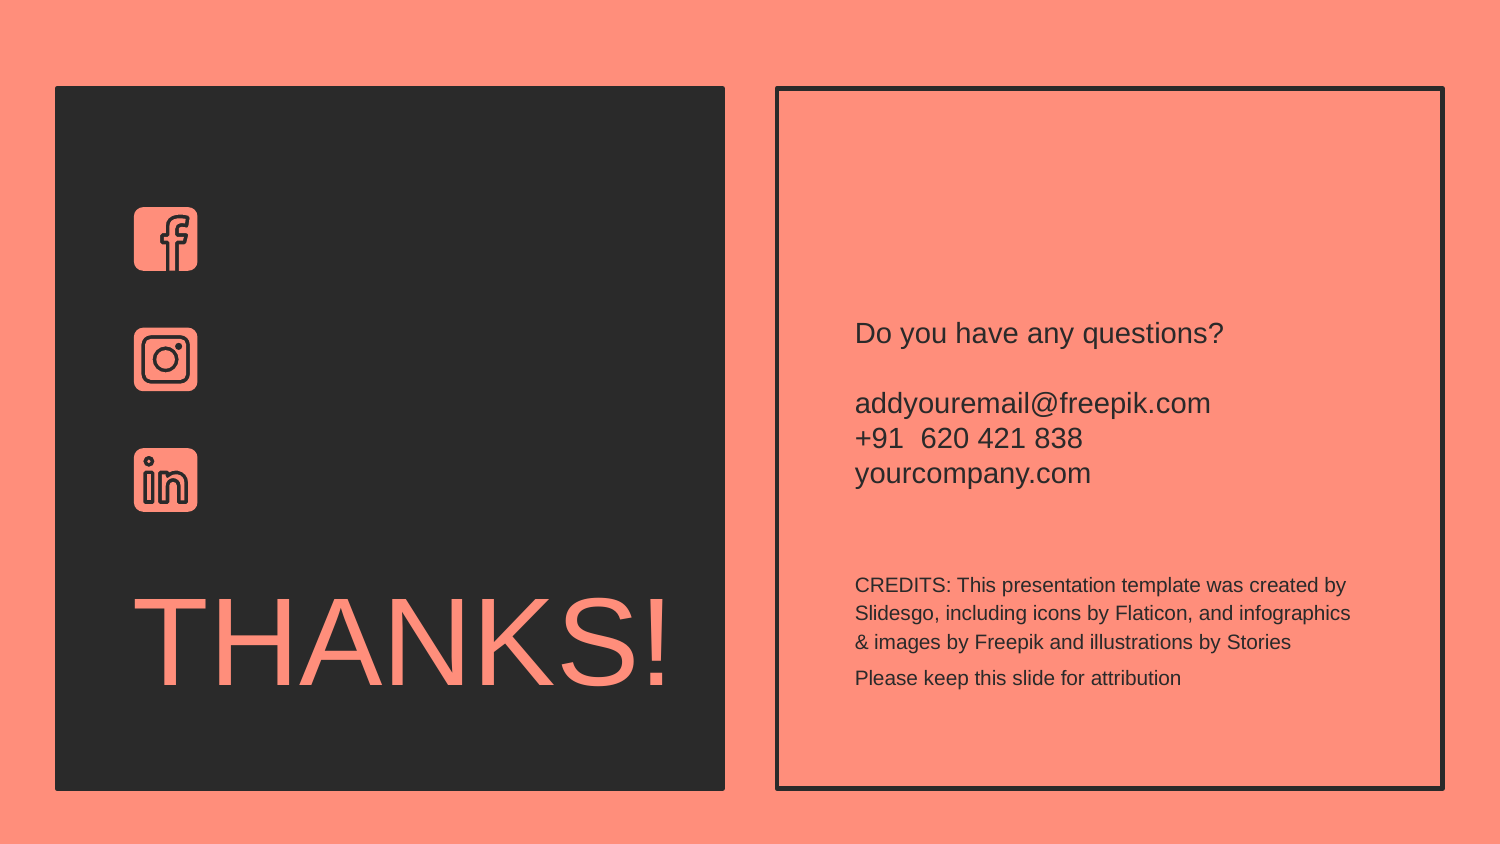

Do you have any questions?

addyouremail@freepik.com
+91  620 421 838
yourcompany.com

# THANKS!
Please keep this slide for attribution